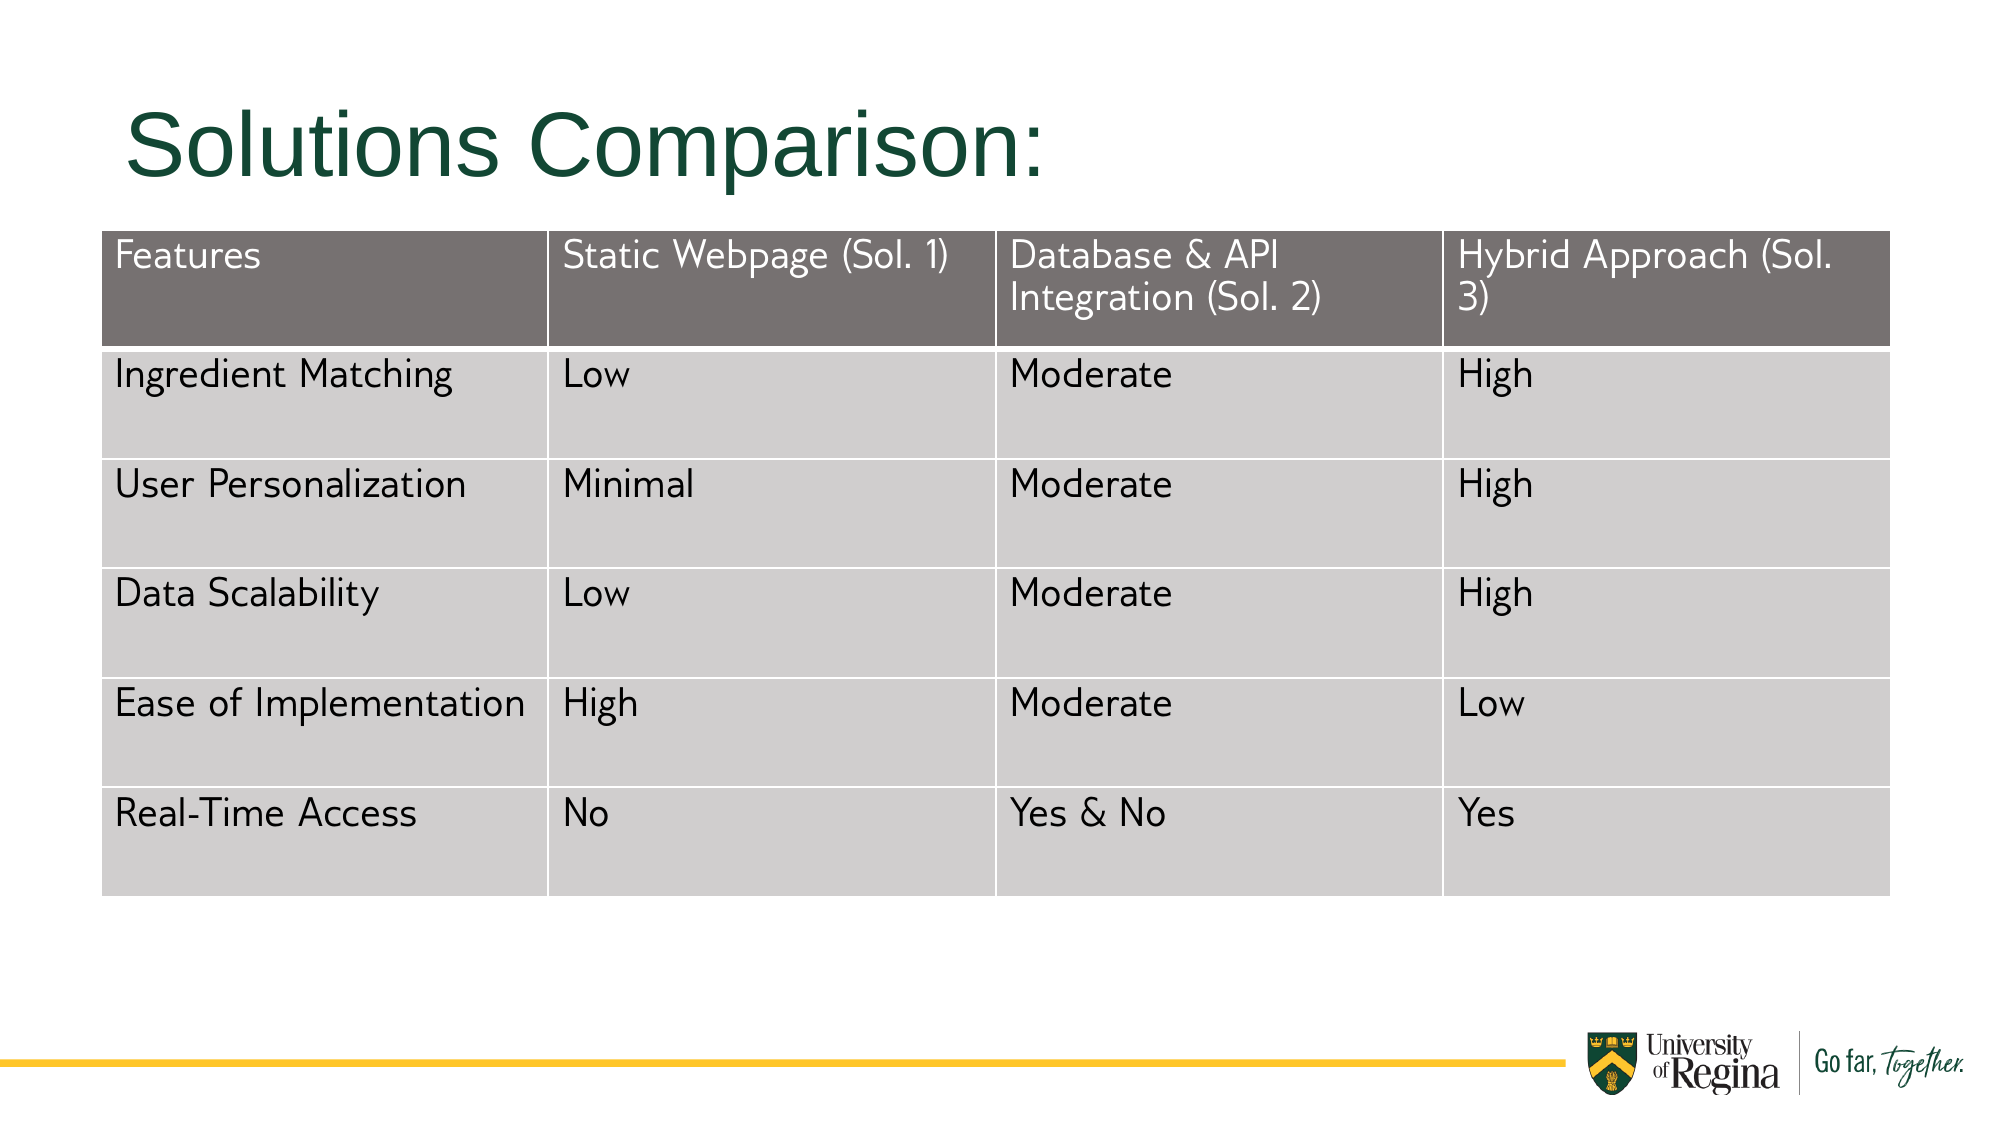

Solutions Comparison:
| Features | Static Webpage (Sol. 1) | Database & API Integration (Sol. 2) | Hybrid Approach (Sol. 3) |
| --- | --- | --- | --- |
| Ingredient Matching | Low | Moderate | High |
| User Personalization | Minimal | Moderate | High |
| Data Scalability | Low | Moderate | High |
| Ease of Implementation | High | Moderate | Low |
| Real-Time Access | No | Yes & No | Yes |